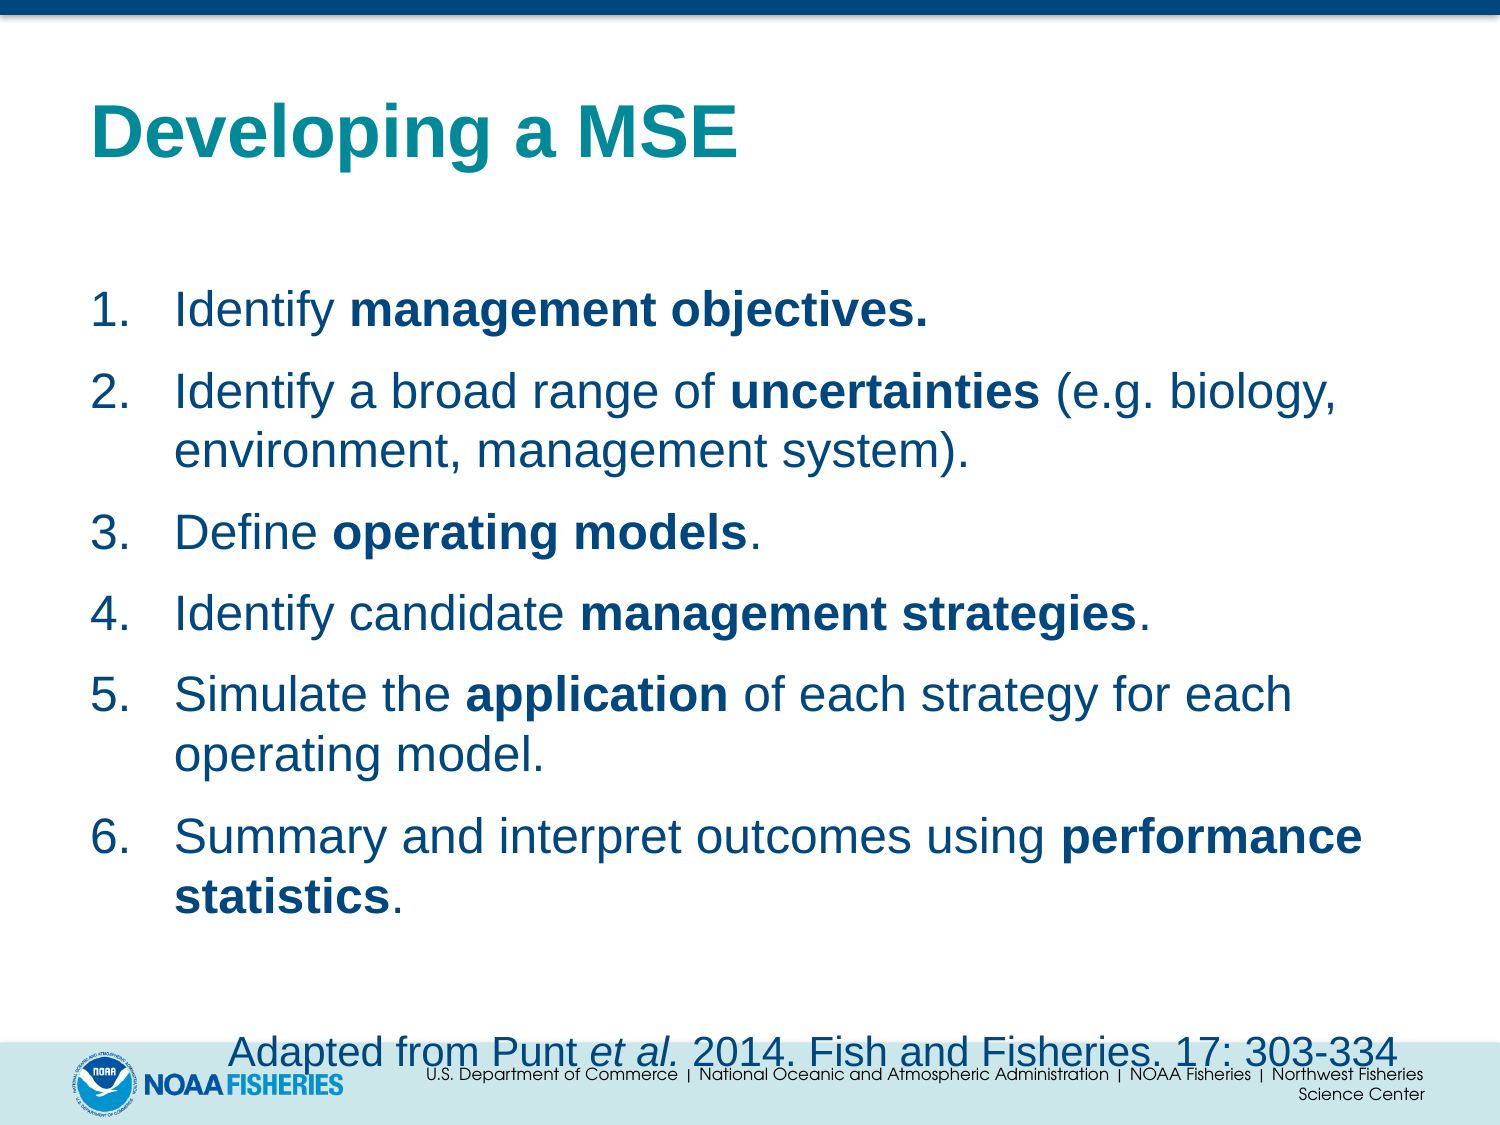

# Developing a MSE

Identify management objectives.
Identify a broad range of uncertainties (e.g. biology, environment, management system).
Define operating models.
Identify candidate management strategies.
Simulate the application of each strategy for each operating model.
Summary and interpret outcomes using performance statistics.

Adapted from Punt et al. 2014. Fish and Fisheries. 17: 303-334
U.S. Department of Commerce | National Oceanic and Atmospheric Administration | NOAA Fisheries | Northwest Fisheries Science Center